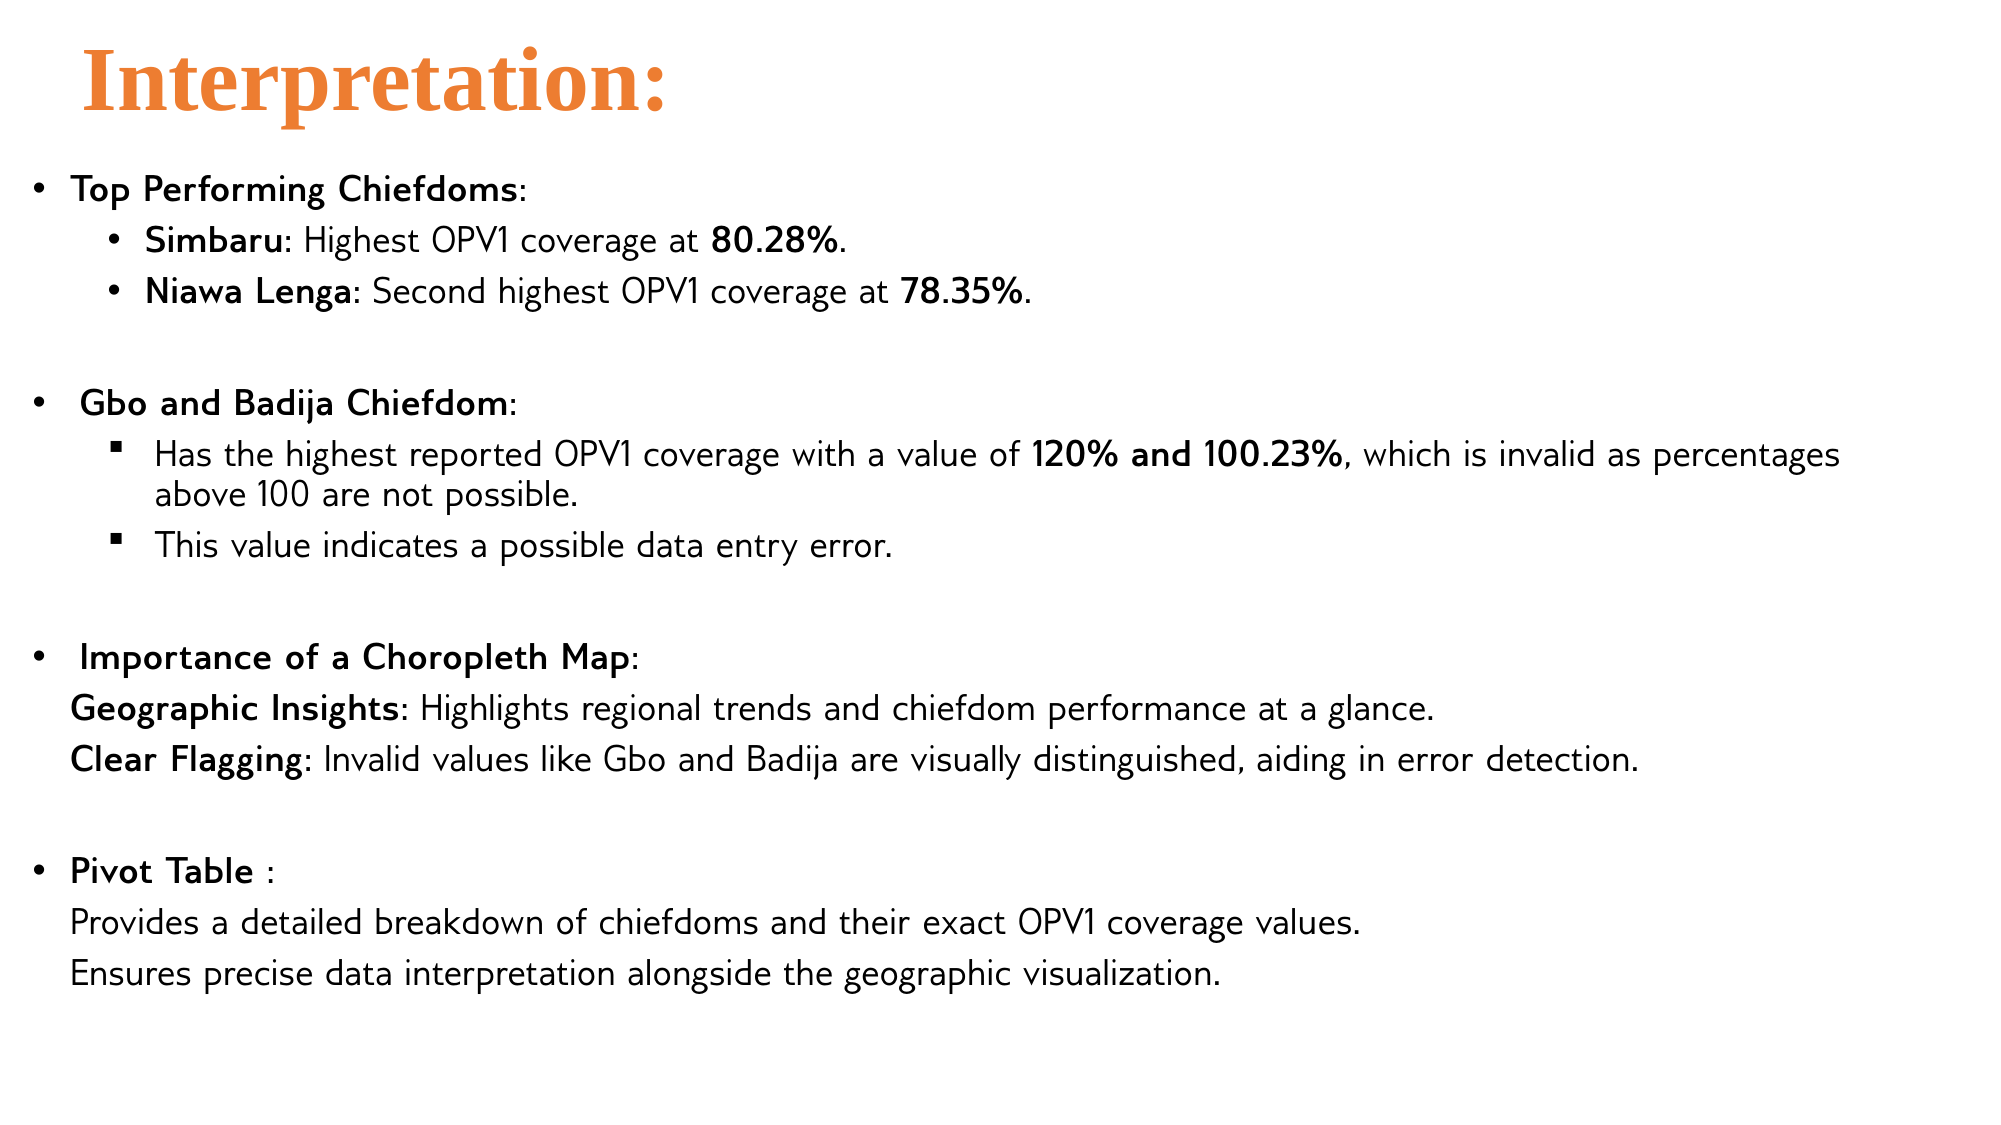

# Interpretation:
Top Performing Chiefdoms:
Simbaru: Highest OPV1 coverage at 80.28%.
Niawa Lenga: Second highest OPV1 coverage at 78.35%.

Gbo and Badija Chiefdom:
Has the highest reported OPV1 coverage with a value of 120% and 100.23%, which is invalid as percentages above 100 are not possible.
This value indicates a possible data entry error.

Importance of a Choropleth Map:
 Geographic Insights: Highlights regional trends and chiefdom performance at a glance.
 Clear Flagging: Invalid values like Gbo and Badija are visually distinguished, aiding in error detection.

Pivot Table :
 Provides a detailed breakdown of chiefdoms and their exact OPV1 coverage values.
 Ensures precise data interpretation alongside the geographic visualization.